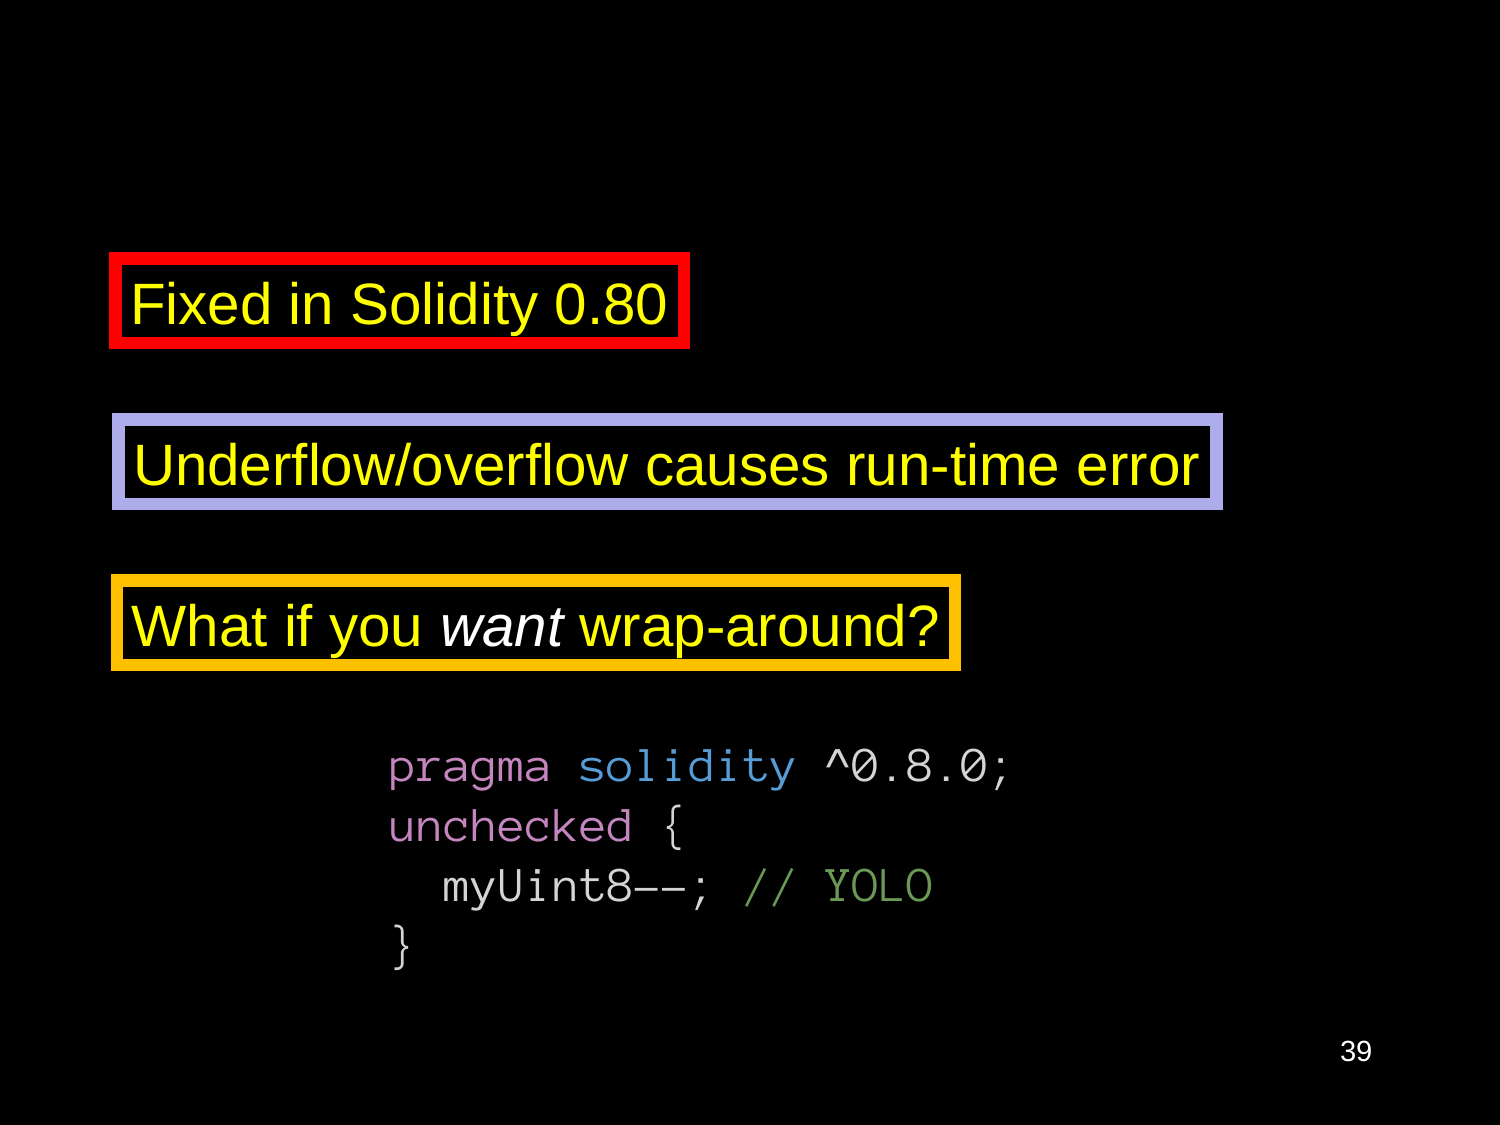

Fixed in Solidity 0.80
Underflow/overflow causes run-time error
What if you want wrap-around?
pragma solidity ^0.8.0;
unchecked {
  myUint8--; // YOLO
}
39